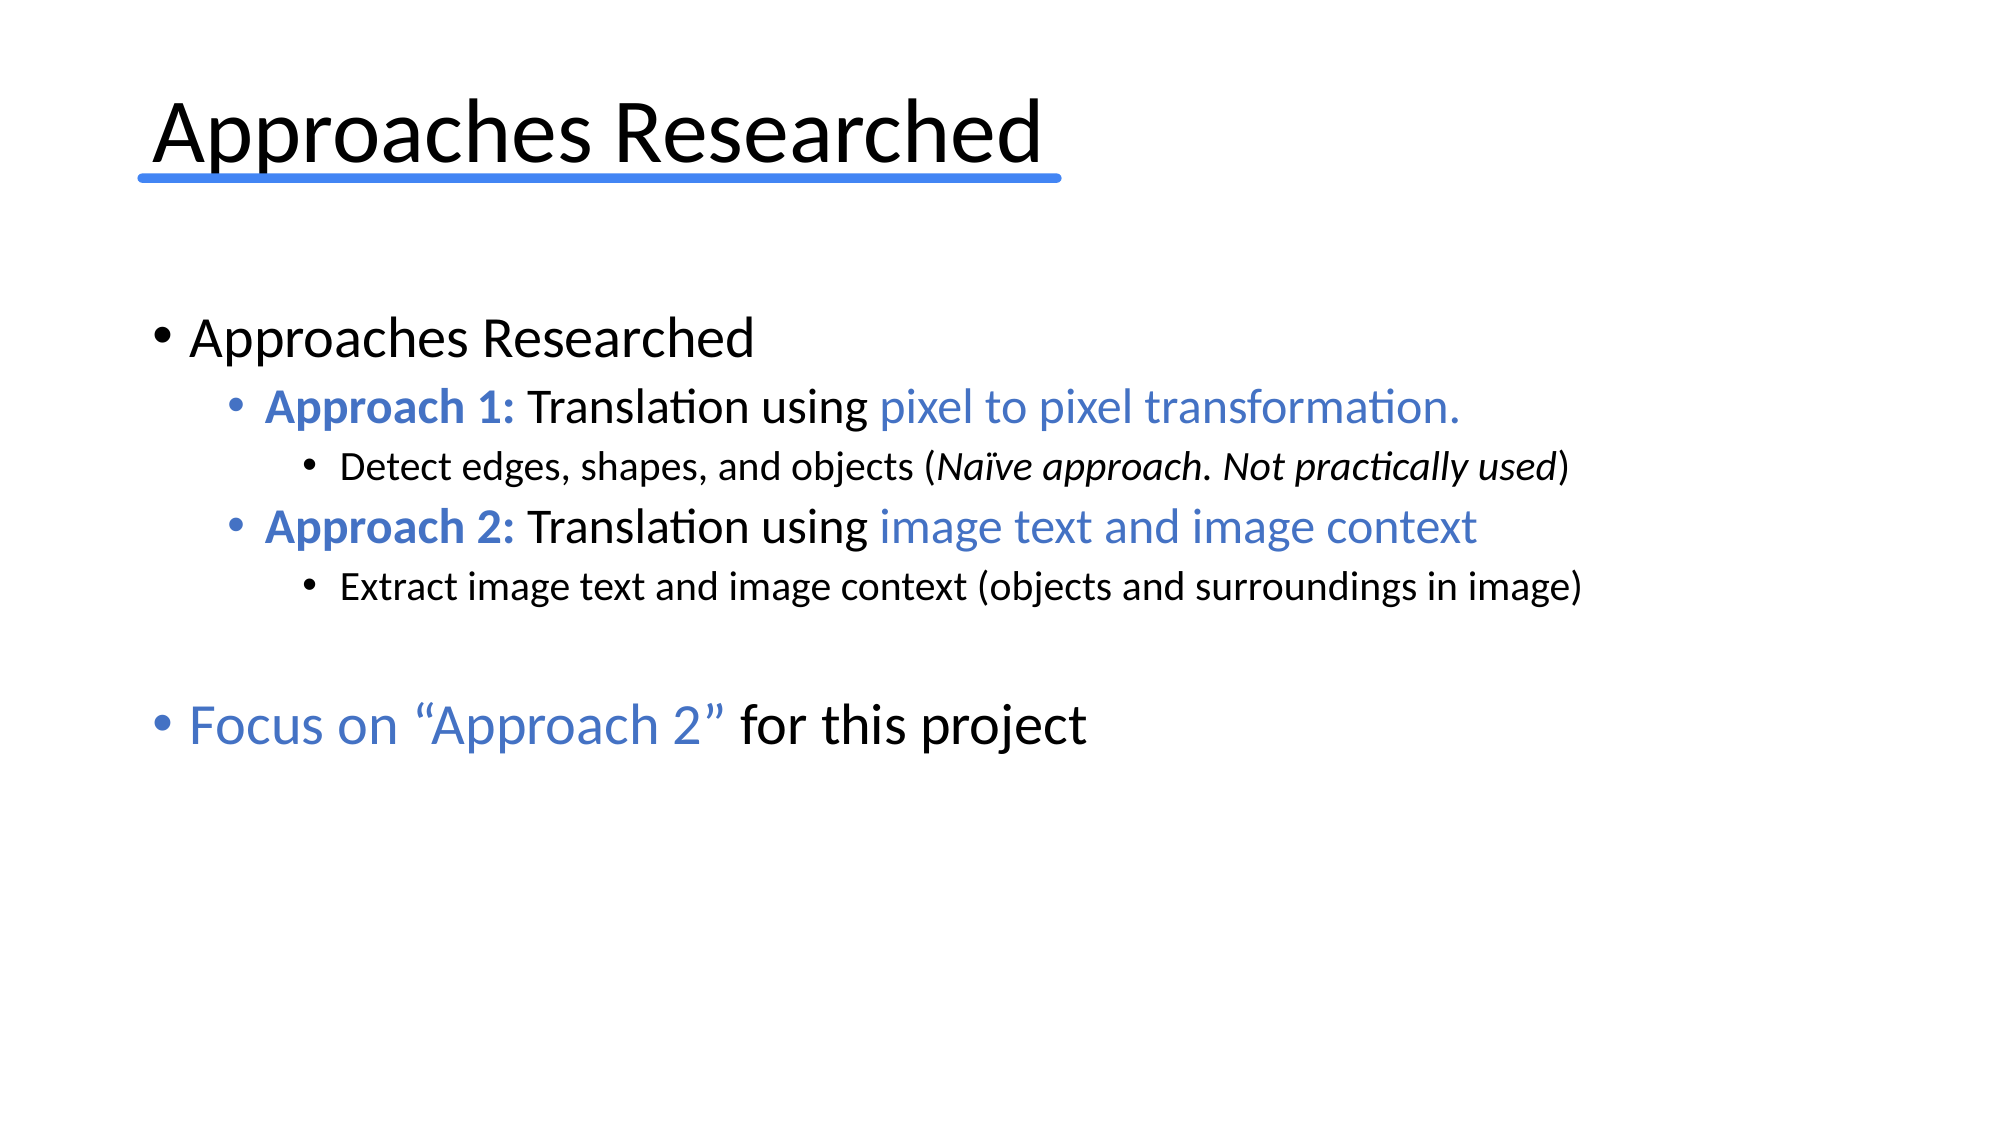

# Approaches Researched

Approaches Researched
Approach 1: Translation using pixel to pixel transformation.
Detect edges, shapes, and objects (Naïve approach. Not practically used)
Approach 2: Translation using image text and image context
Extract image text and image context (objects and surroundings in image)

Focus on “Approach 2” for this project